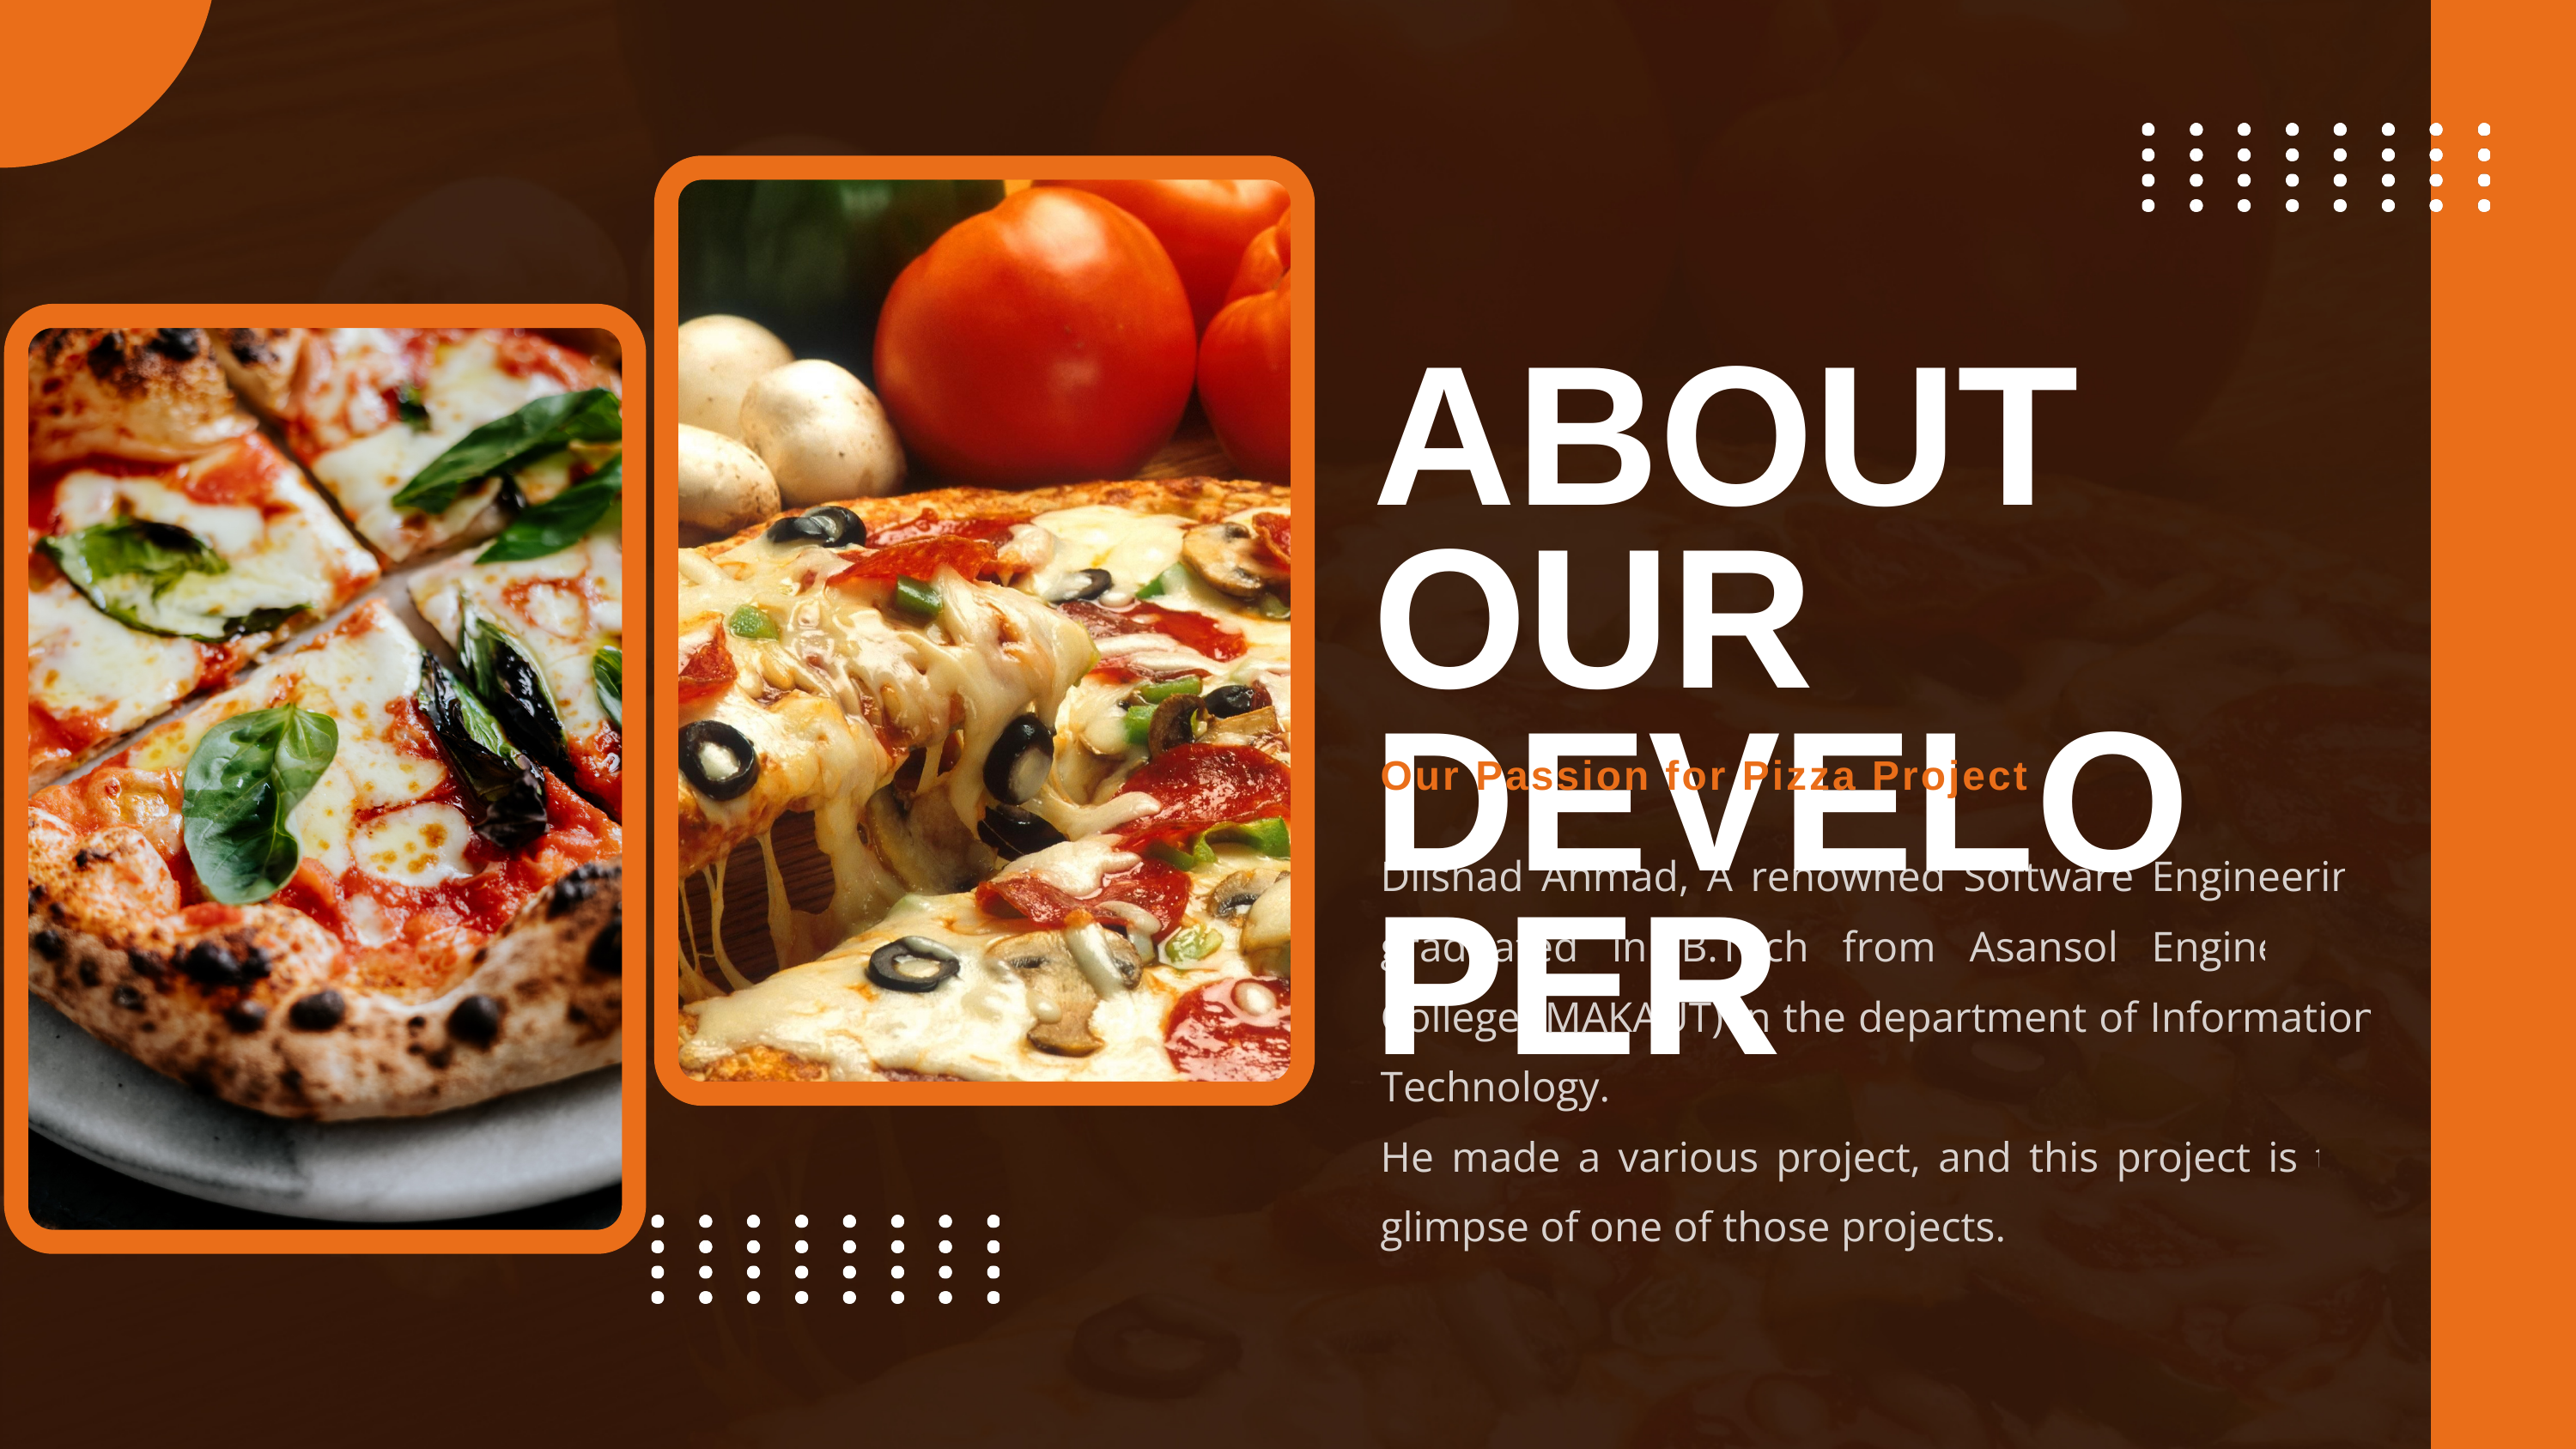

ABOUT OUR DEVELOPER
Our Passion for Pizza Project
Dilshad Ahmad, A renowned Software Engineering graduated in B.Tech from Asansol Engineering College (MAKAUT) in the department of Information Technology.
He made a various project, and this project is the glimpse of one of those projects.